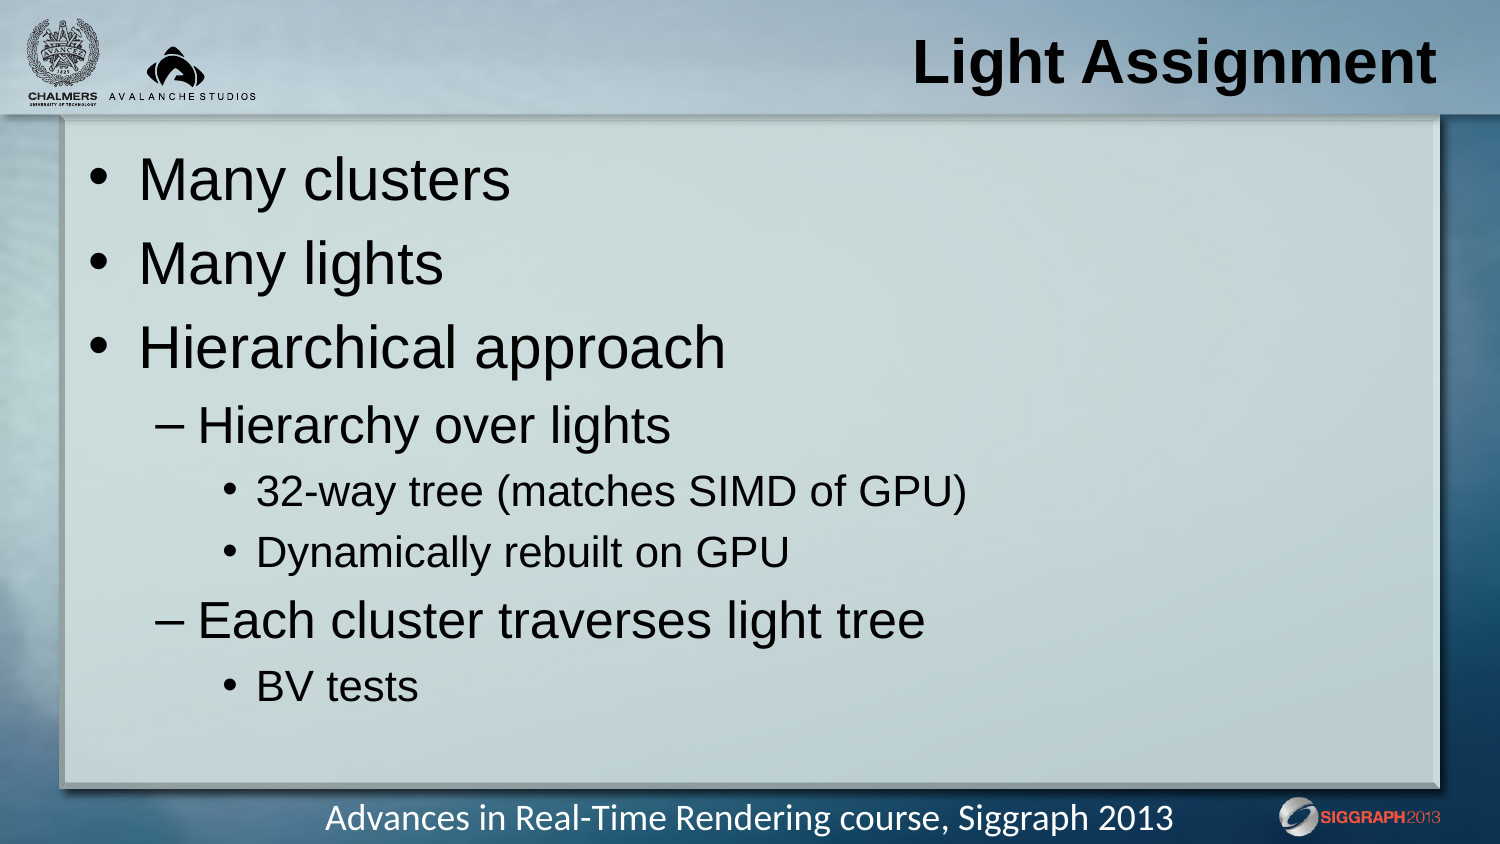

# Light Assignment
Many clusters
Many lights
Hierarchical approach
Hierarchy over lights
32-way tree (matches SIMD of GPU)
Dynamically rebuilt on GPU
Each cluster traverses light tree
BV tests